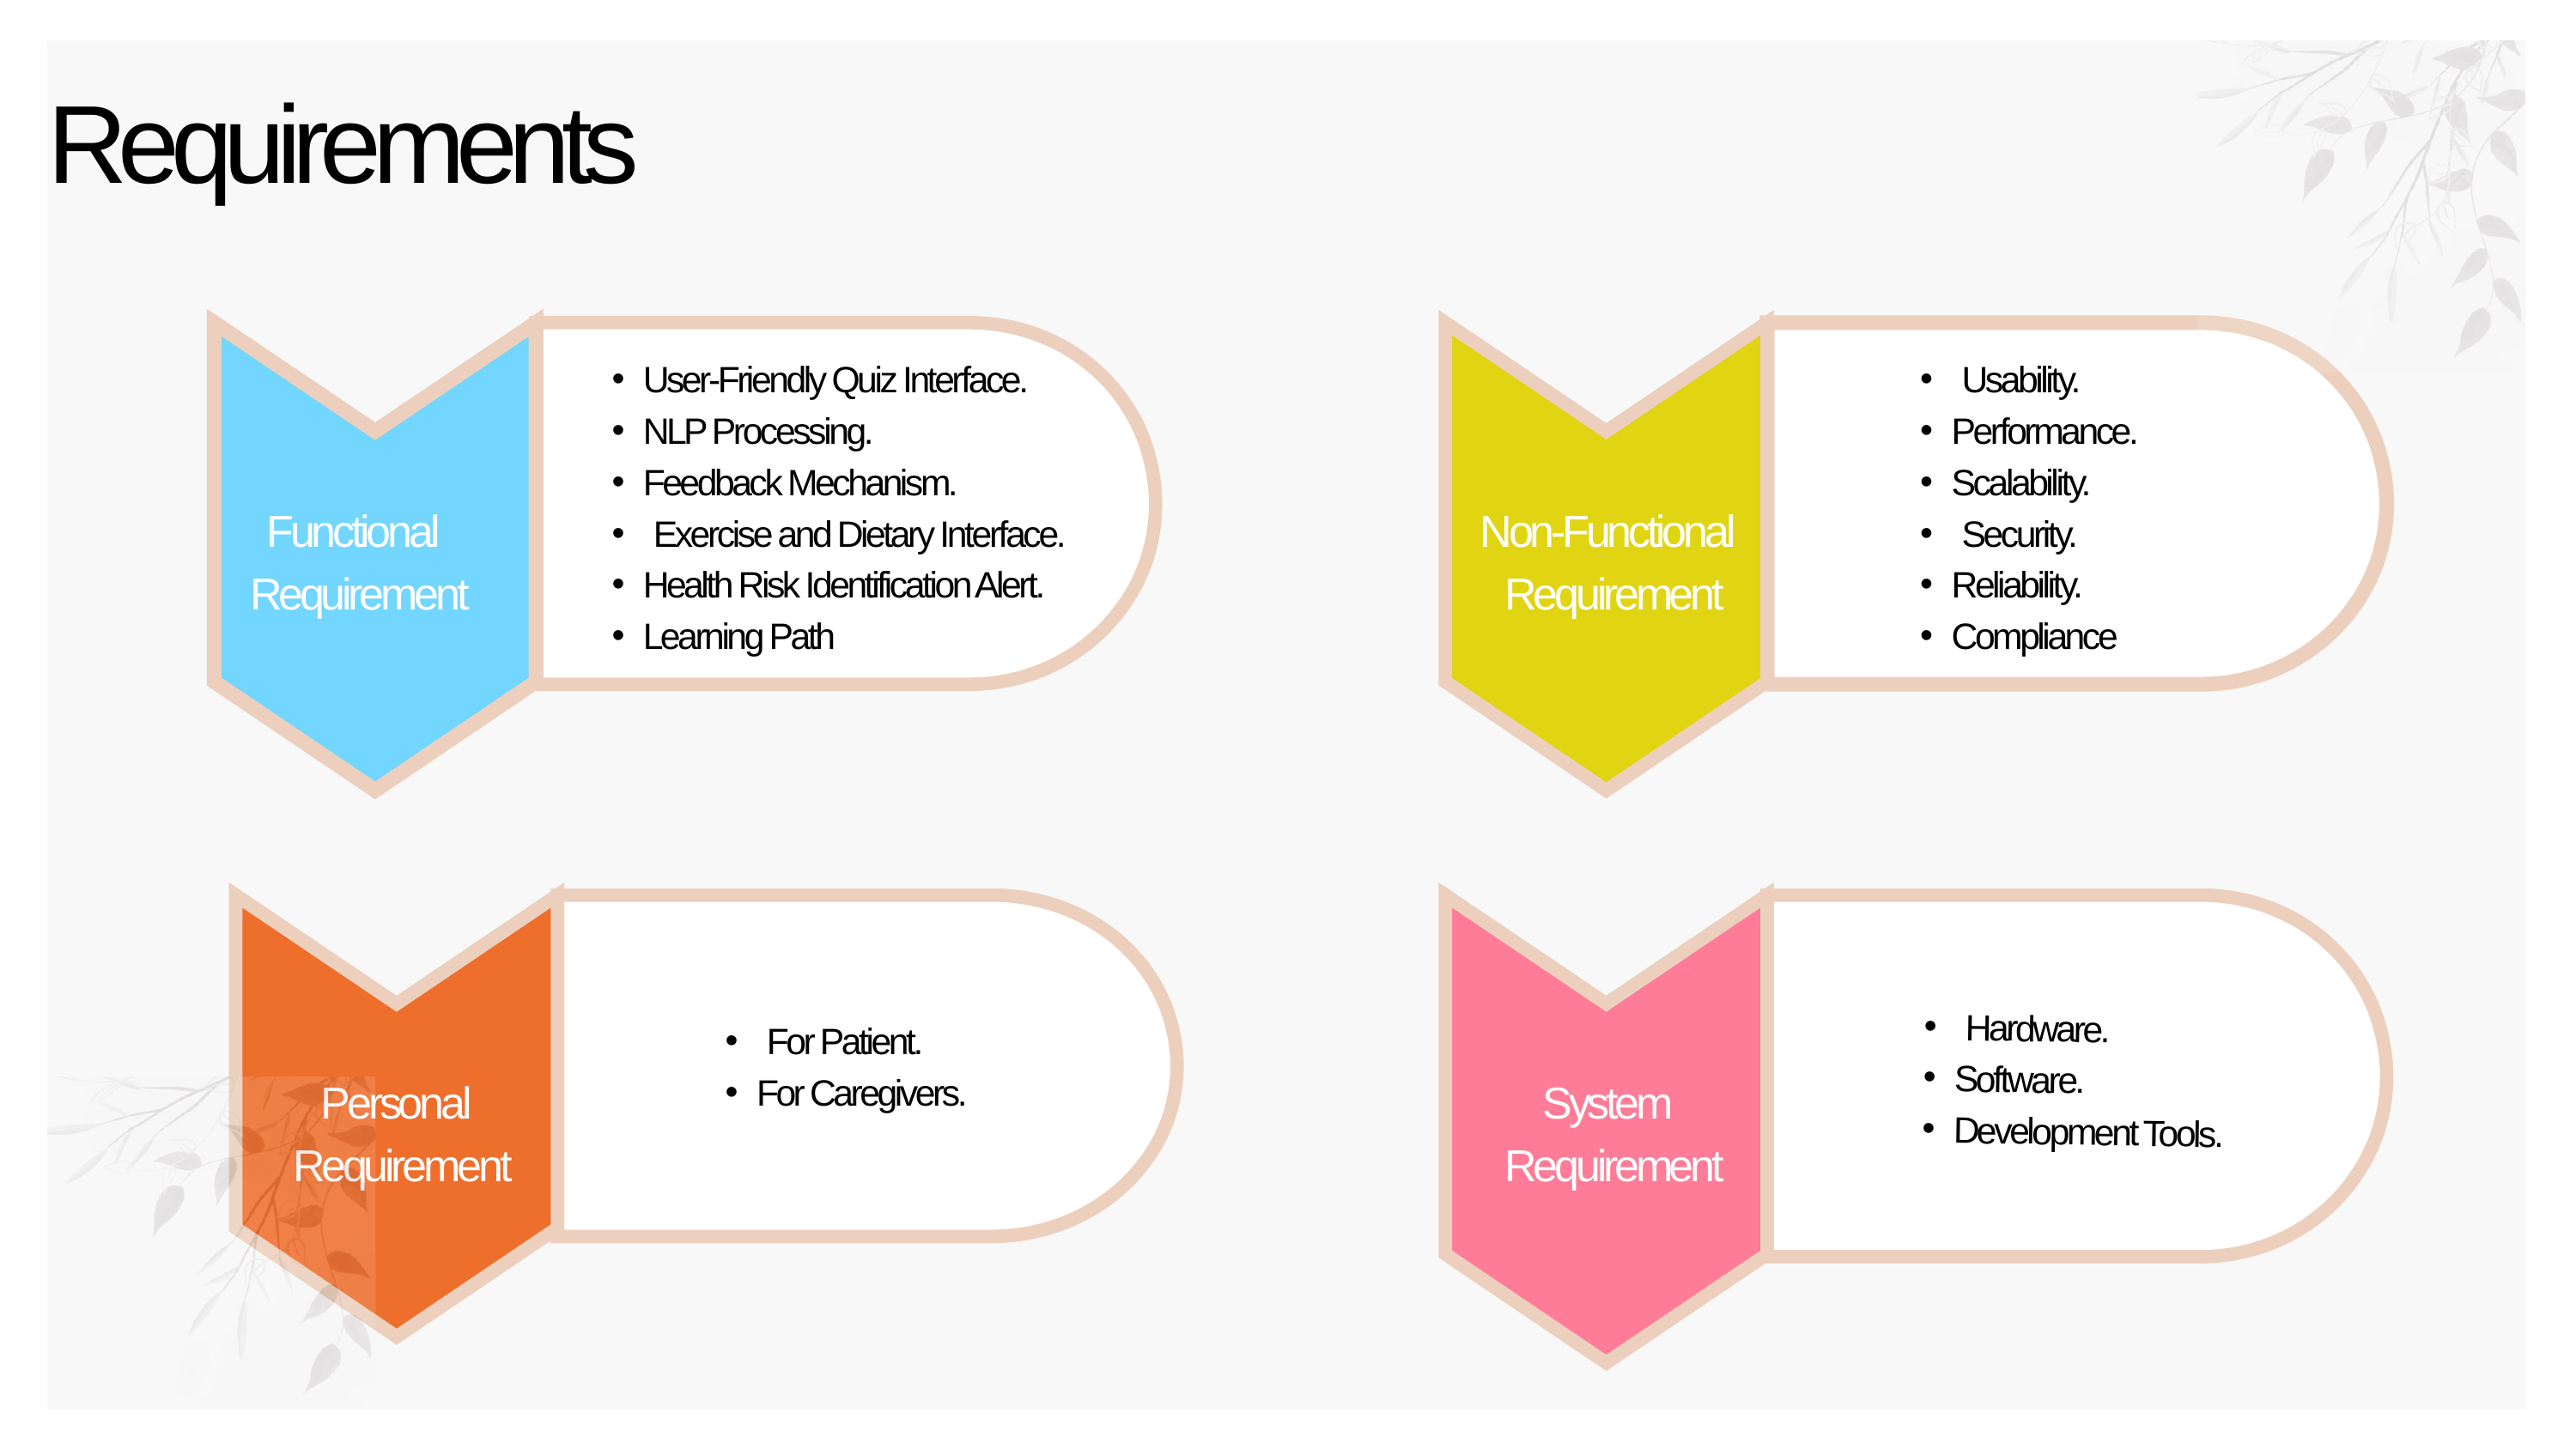

Requirements

User-Friendly Quiz Interface.
NLP Processing.
Feedback Mechanism.
 Exercise and Dietary Interface.
Health Risk Identification Alert.
Learning Path
 Usability.
Performance.
Scalability.
 Security.
Reliability.
Compliance

Functional
 Requirement
Non-Functional
 Requirement

 Hardware.
Software.
Development Tools.

 For Patient.
For Caregivers.

Personal
 Requirement
System
 Requirement